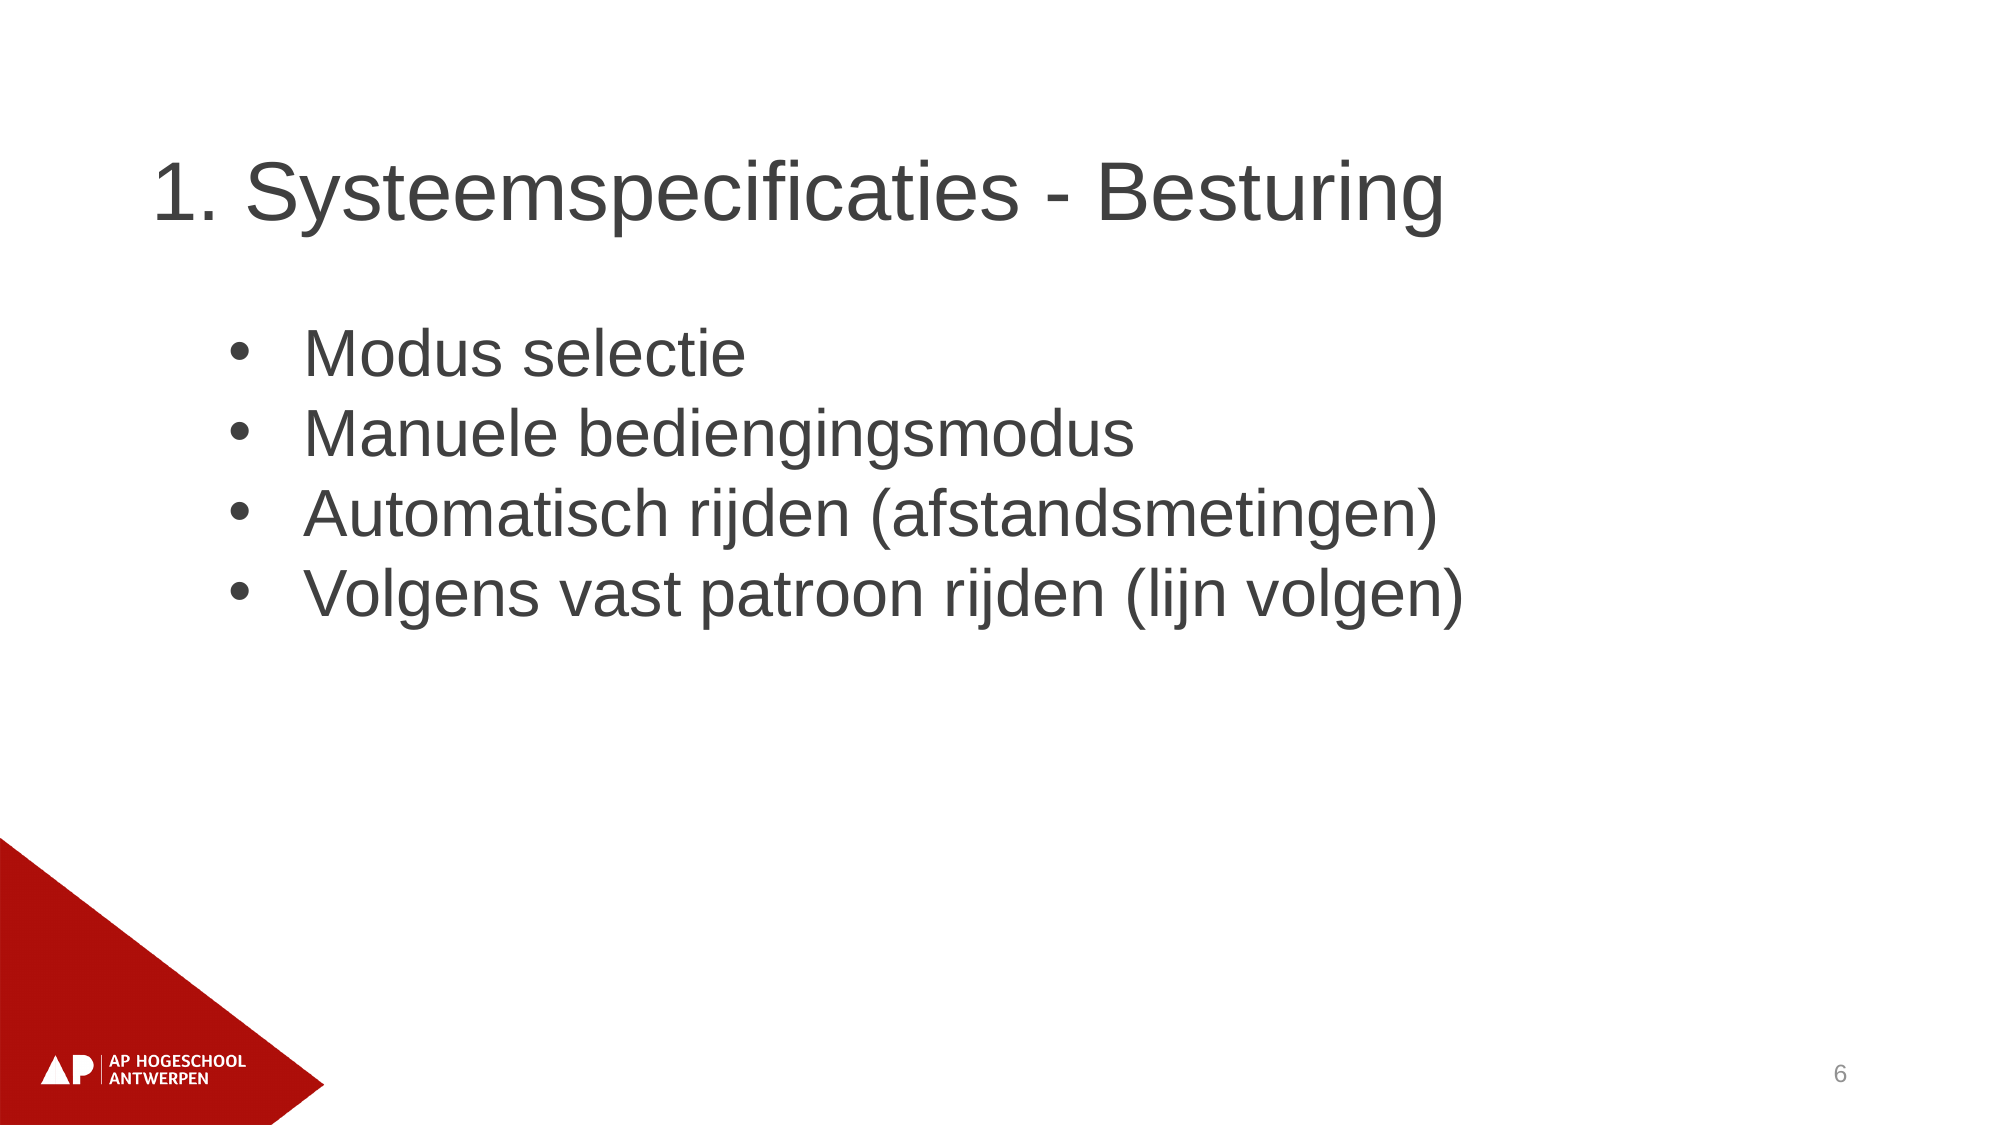

1. Systeemspecificaties - Besturing

Modus selectie
Manuele bediengingsmodus
Automatisch rijden (afstandsmetingen)
Volgens vast patroon rijden (lijn volgen)
6